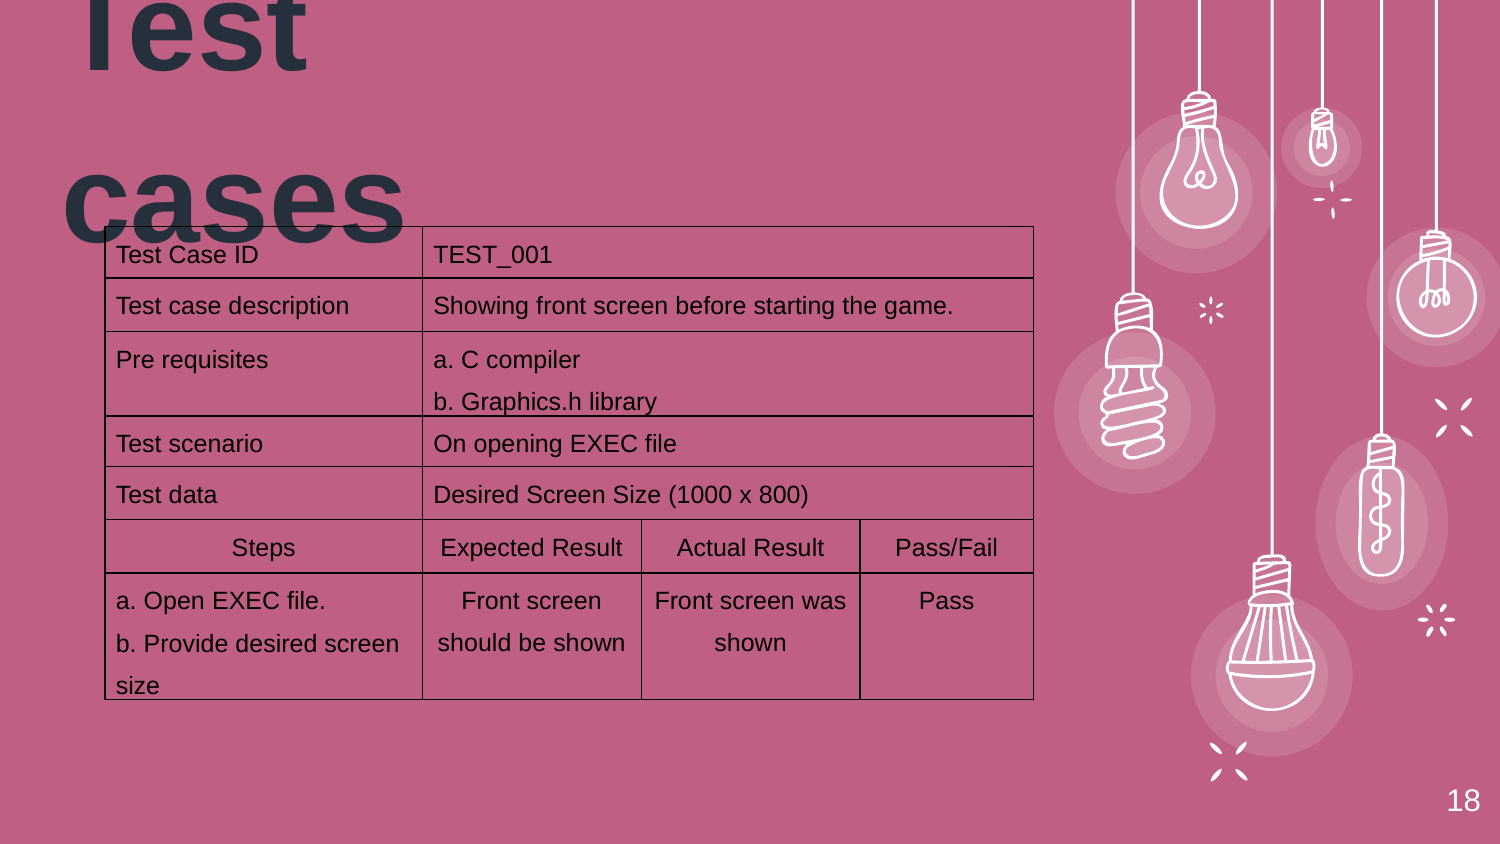

Test cases
| Test Case ID | TEST\_001 |  |  |
| --- | --- | --- | --- |
| Test case description | Showing front screen before starting the game. |  |  |
| Pre requisites | a. C compiler b. Graphics.h library |  |  |
| Test scenario | On opening EXEC file |  |  |
| Test data | Desired Screen Size (1000 x 800) |  |  |
| Steps | Expected Result | Actual Result | Pass/Fail |
| a. Open EXEC file. b. Provide desired screen size | Front screen should be shown | Front screen was shown | Pass |
18